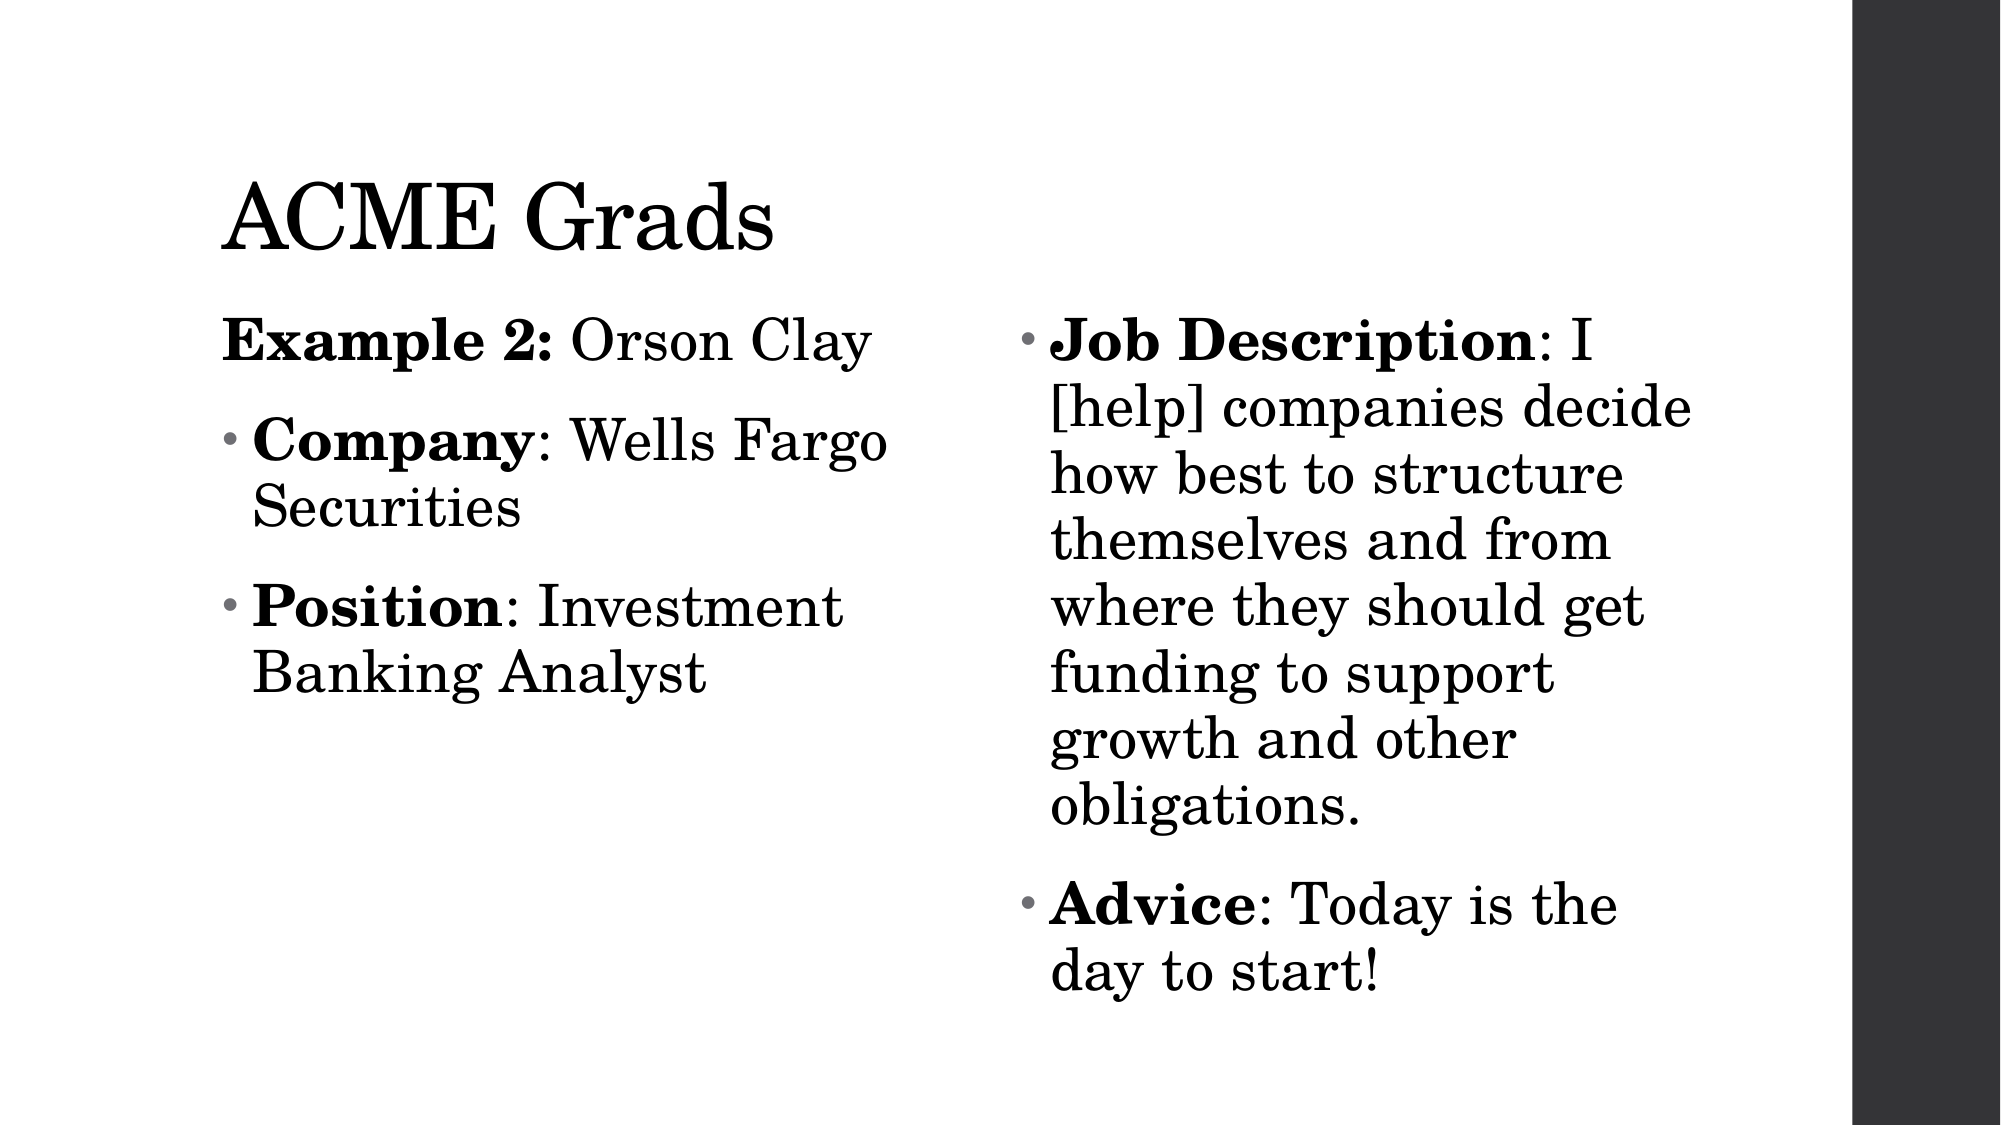

# ACME Grads
Example 2: Orson Clay
Company: Wells Fargo Securities
Position: Investment Banking Analyst
Job Description: I [help] companies decide how best to structure themselves and from where they should get funding to support growth and other obligations.
Advice: Today is the day to start!